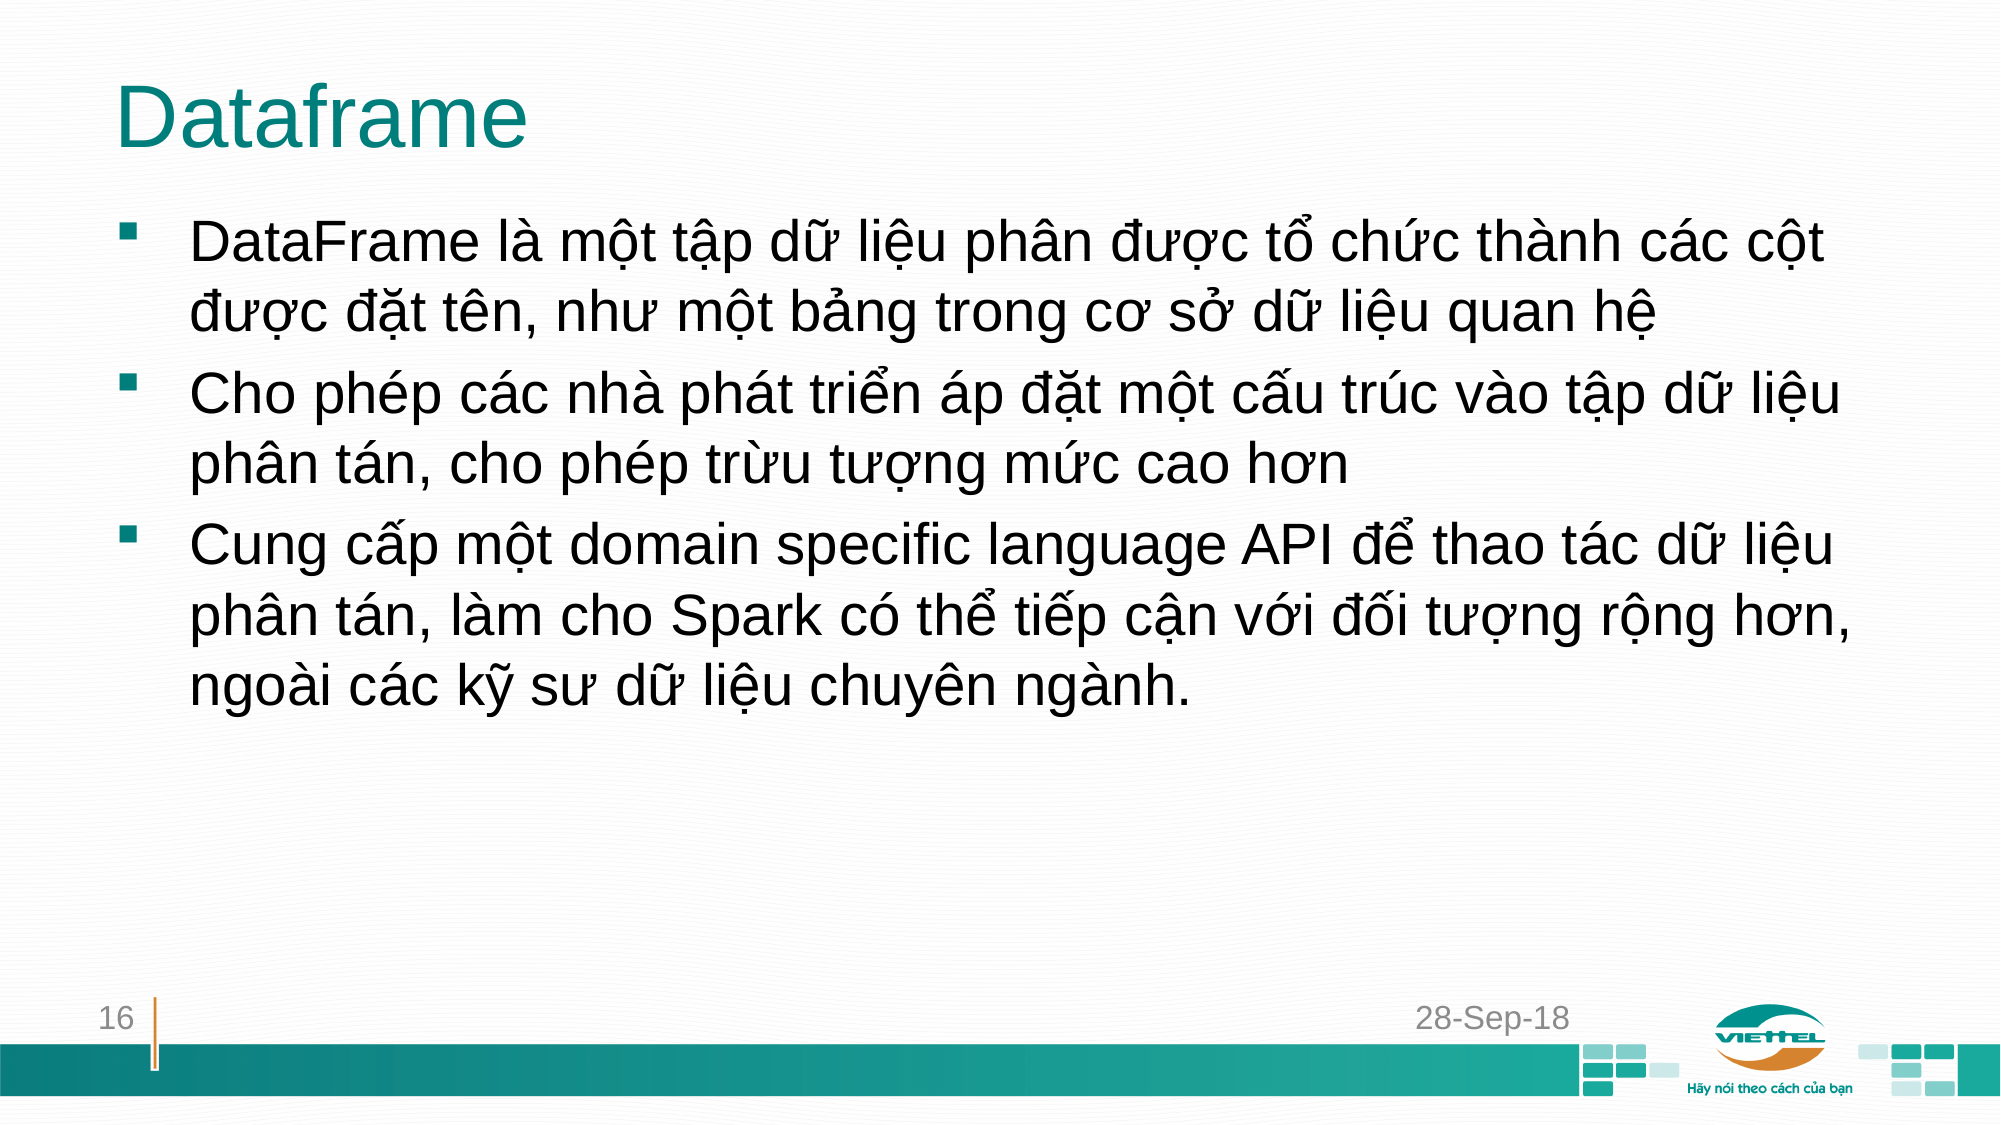

# Dataframe
DataFrame là một tập dữ liệu phân được tổ chức thành các cột được đặt tên, như một bảng trong cơ sở dữ liệu quan hệ
Cho phép các nhà phát triển áp đặt một cấu trúc vào tập dữ liệu phân tán, cho phép trừu tượng mức cao hơn
Cung cấp một domain specific language API để thao tác dữ liệu phân tán, làm cho Spark có thể tiếp cận với đối tượng rộng hơn, ngoài các kỹ sư dữ liệu chuyên ngành.
16
28-Sep-18